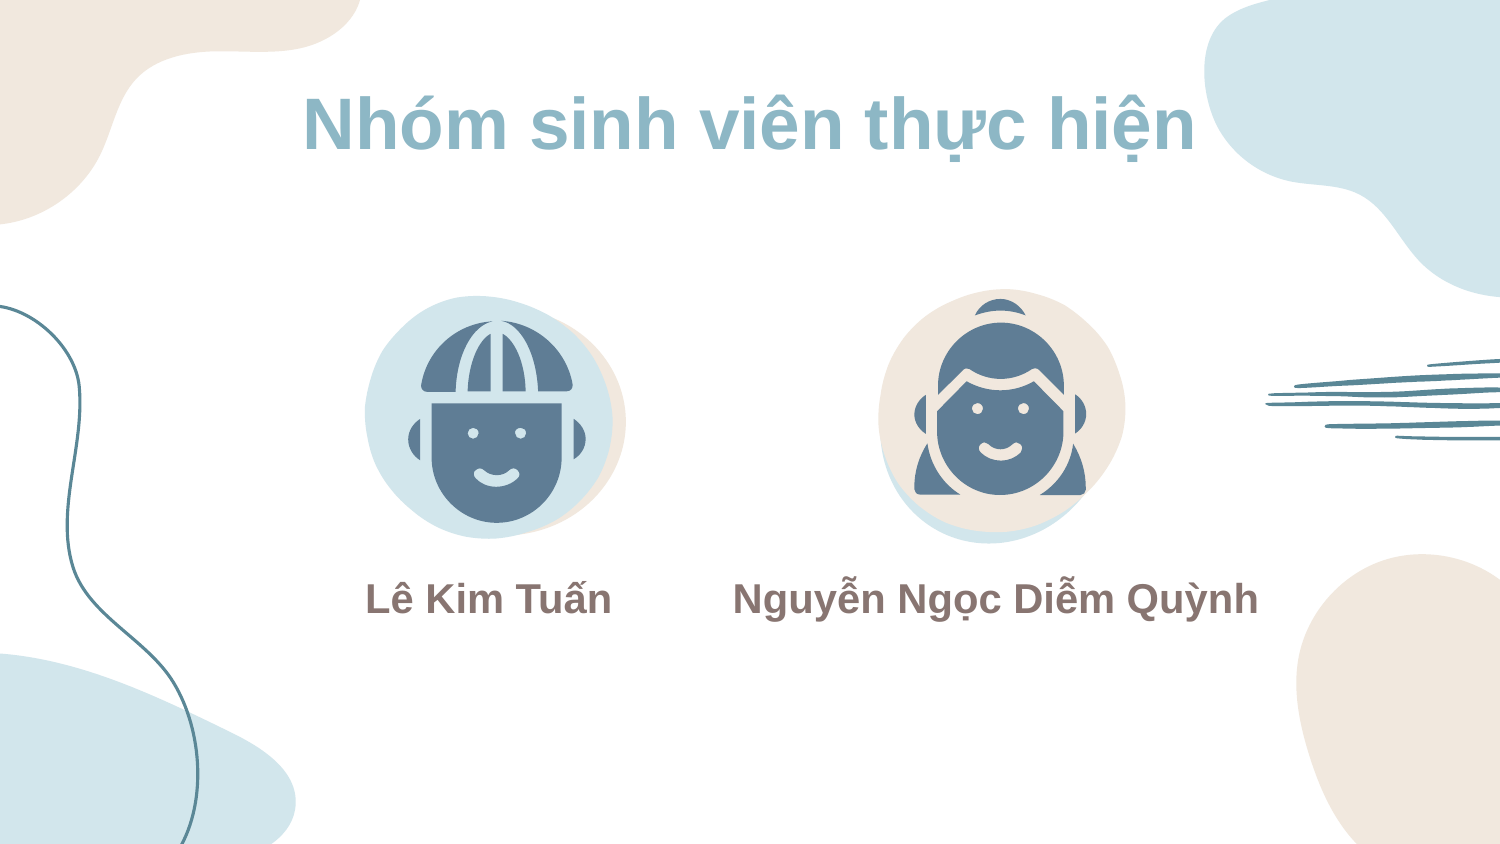

# Nhóm sinh viên thực hiện

Lê Kim Tuấn
Nguyễn Ngọc Diễm Quỳnh